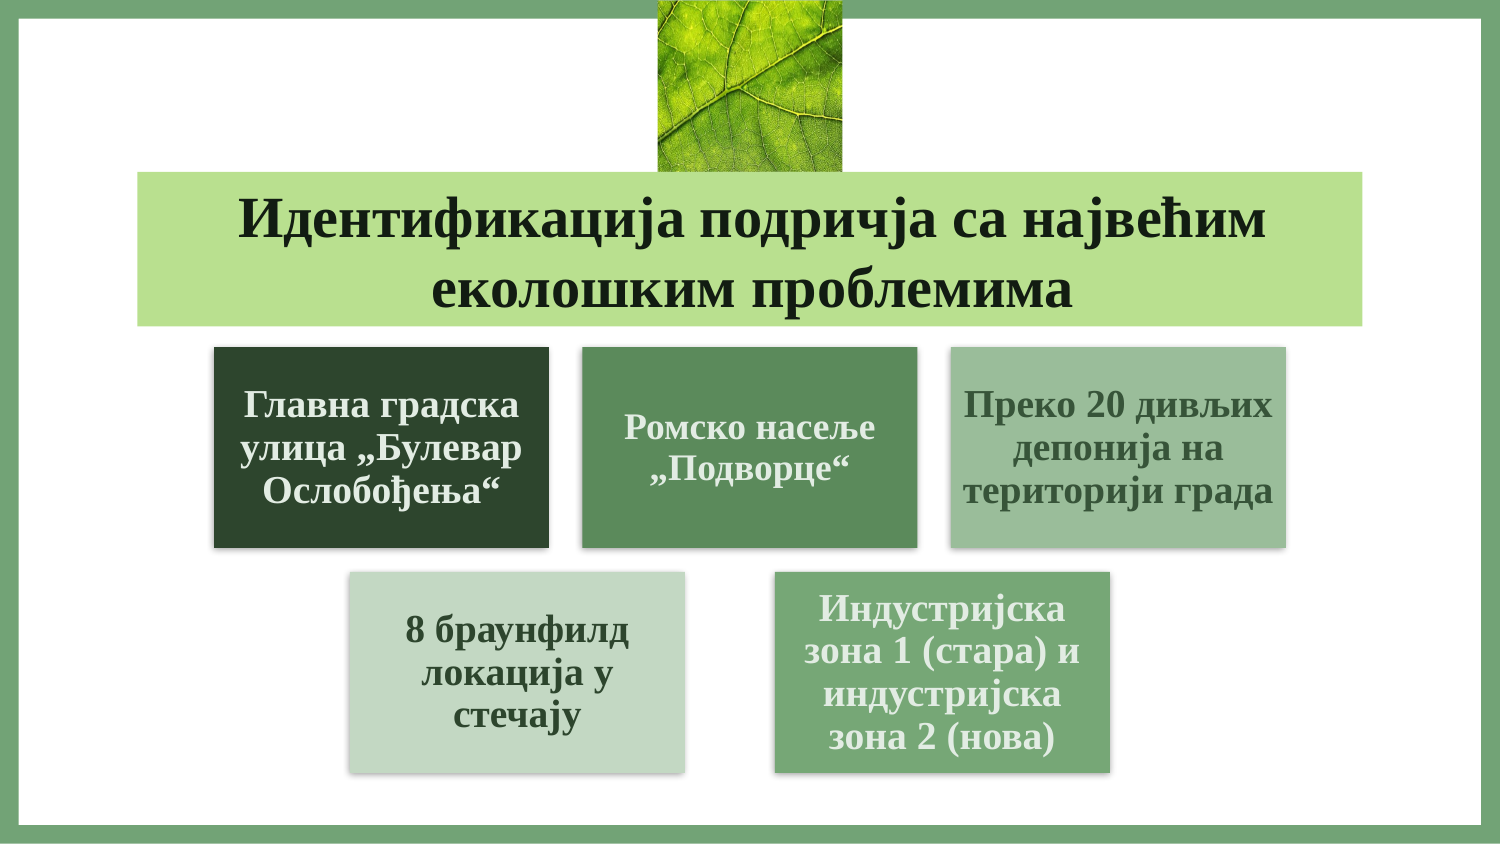

Идентификација подричја са највећим еколошким проблемима

Главна градска улица „Булевар Ослобођења“
Ромско насеље „Подворце“
Преко 20 дивљих депонија на територији града
8 браунфилд локација у стечају
Индустријска зона 1 (стара) и индустријска зона 2 (нова)